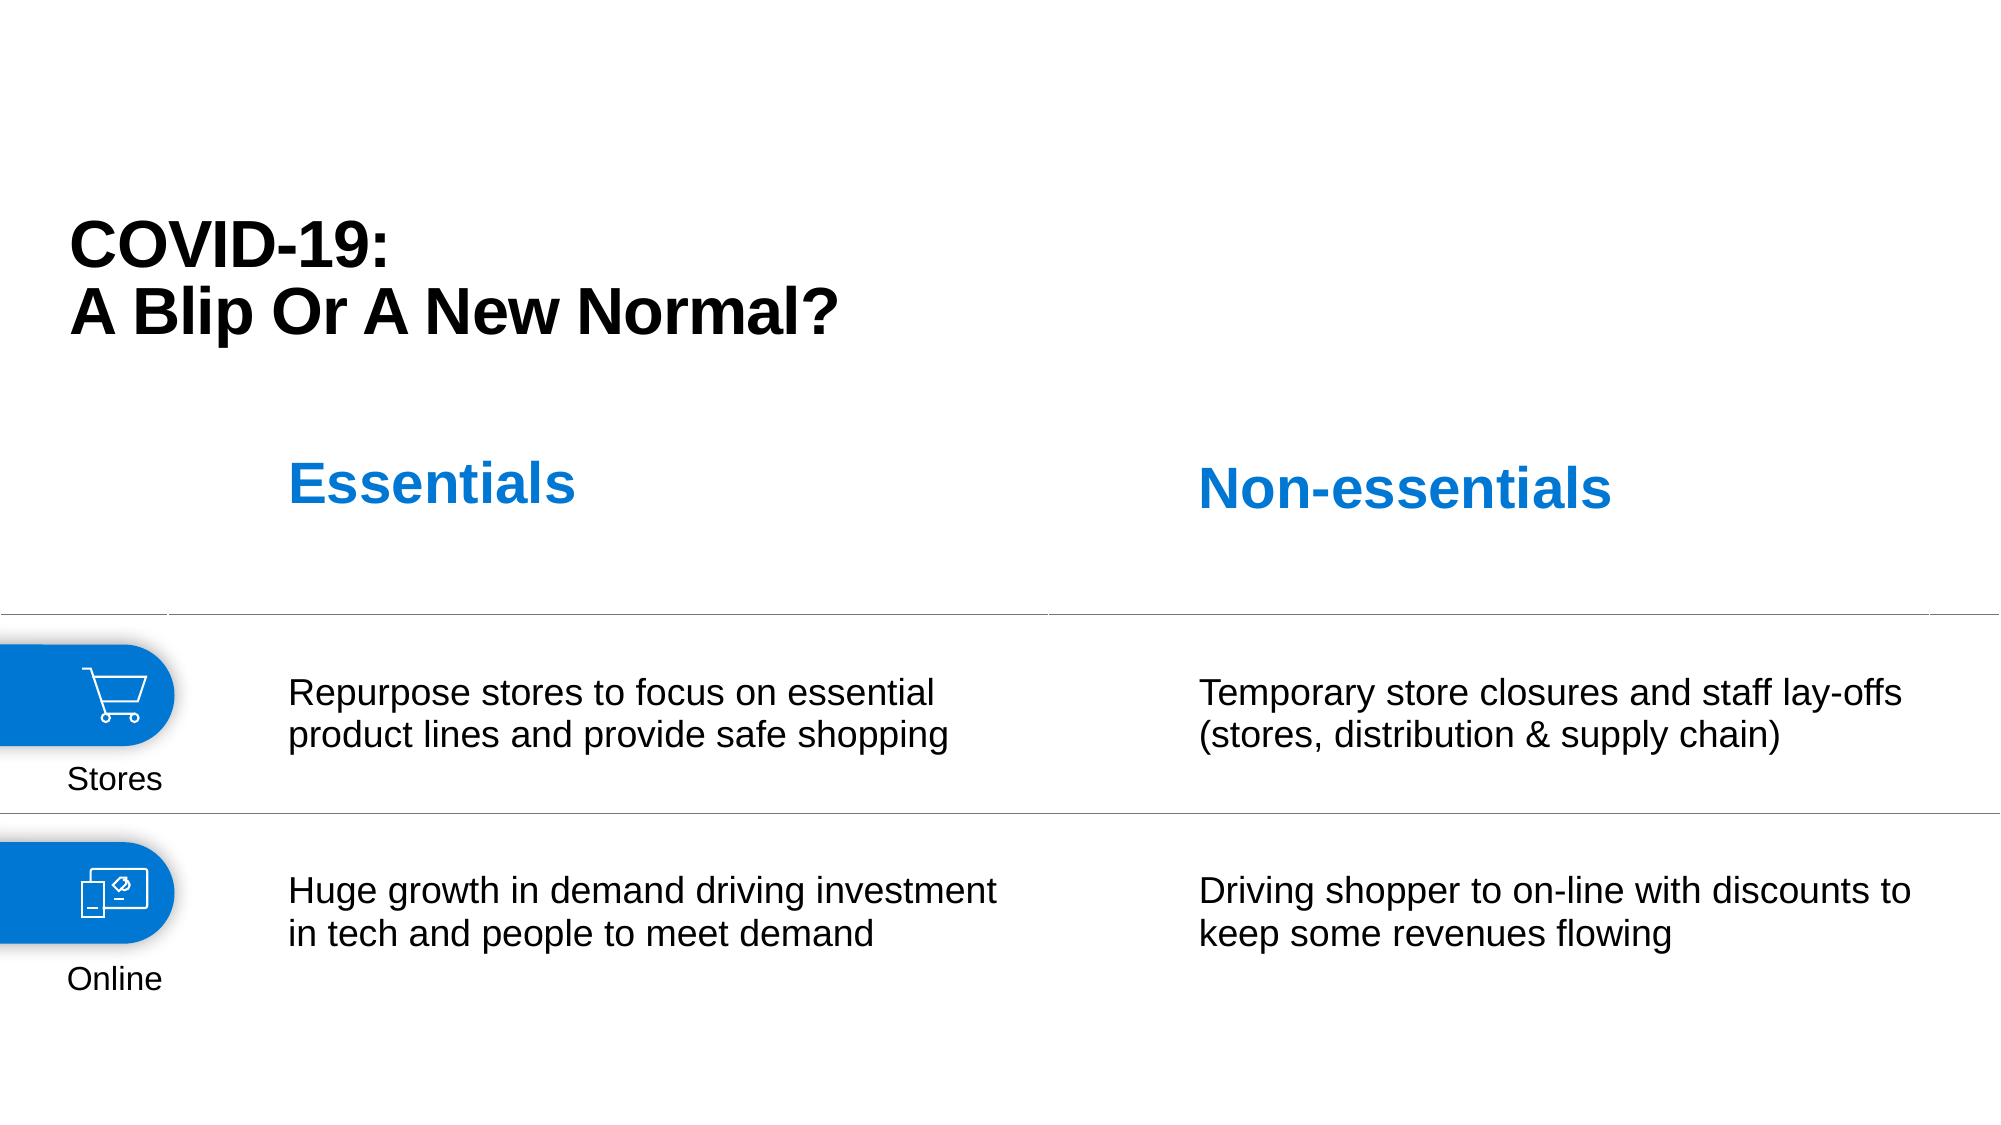

COVID-19:
A Blip Or A New Normal?
|  | Essentials | Non-essentials |  |
| --- | --- | --- | --- |
|  | Repurpose stores to focus on essential product lines and provide safe shopping | Temporary store closures and staff lay-offs (stores, distribution & supply chain) |  |
|  | Huge growth in demand driving investment in tech and people to meet demand | Driving shopper to on-line with discounts to keep some revenues flowing |  |

Stores

Online